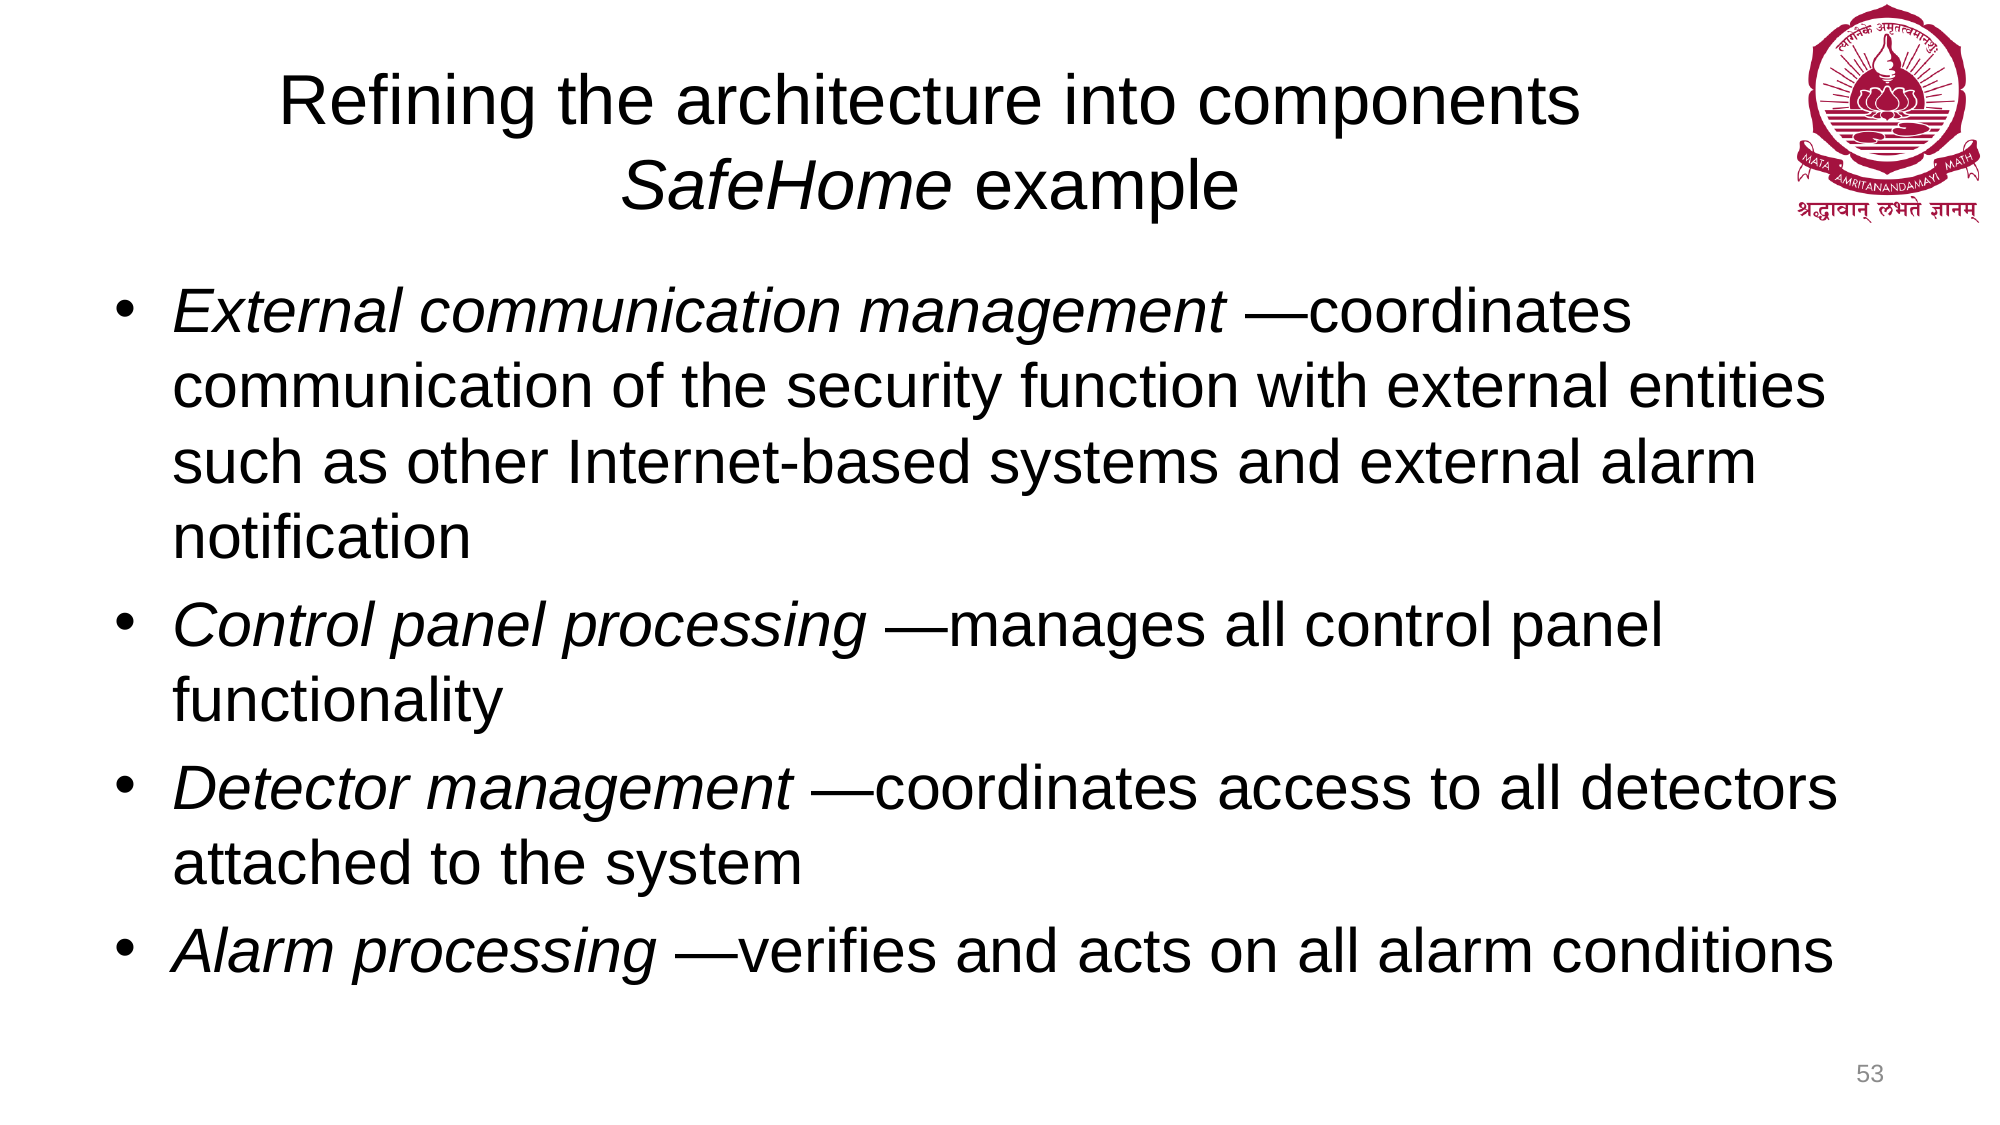

# Refining the architecture into components SafeHome example
External communication management —coordinates communication of the security function with external entities such as other Internet-based systems and external alarm notification
Control panel processing —manages all control panel functionality
Detector management —coordinates access to all detectors attached to the system
Alarm processing —verifies and acts on all alarm conditions
53